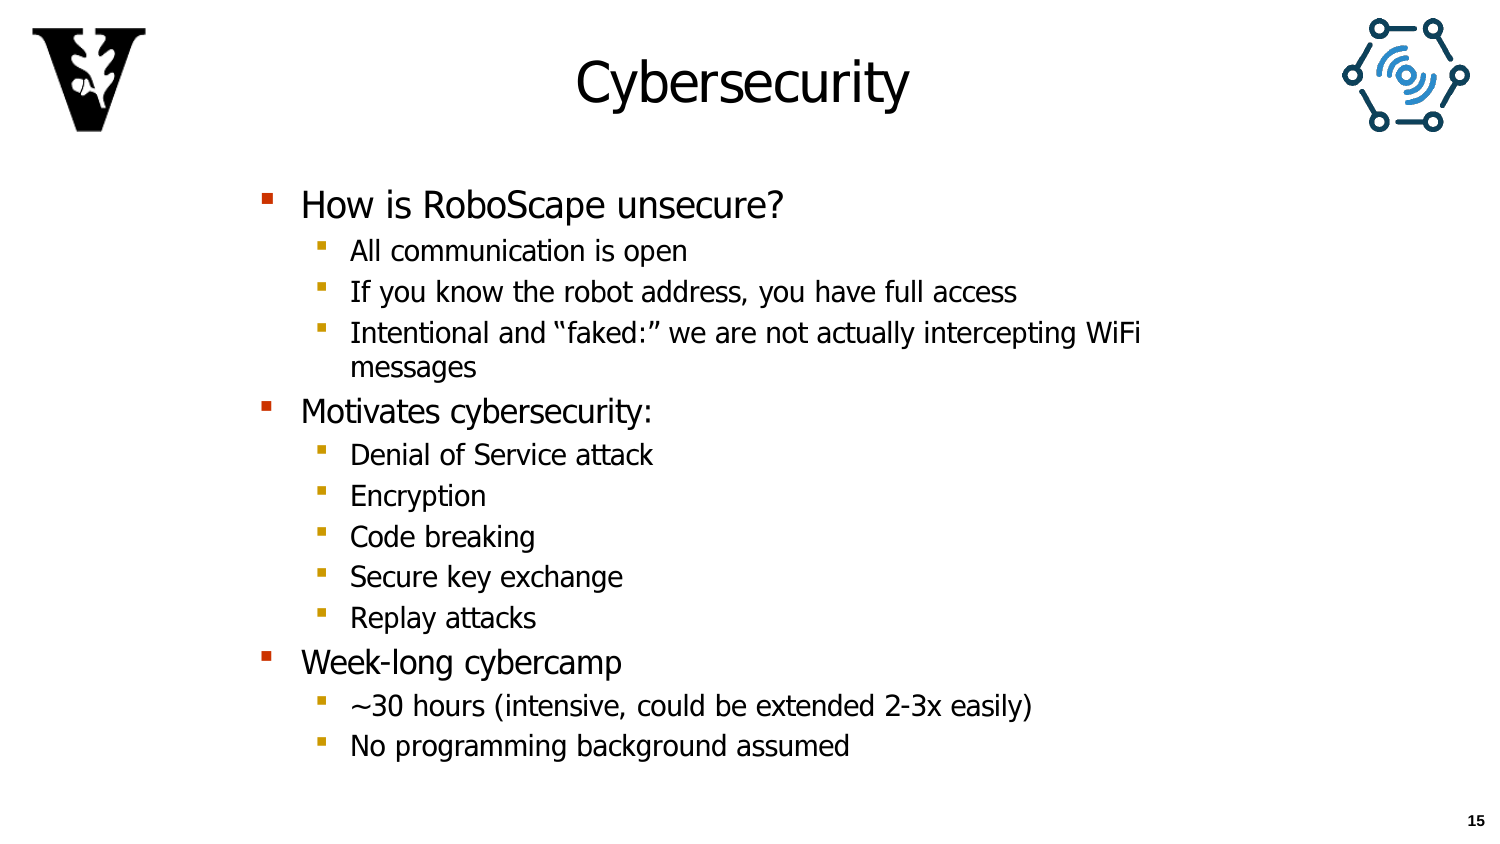

# Cybersecurity
How is RoboScape unsecure?
All communication is open
If you know the robot address, you have full access
Intentional and “faked:” we are not actually intercepting WiFi messages
Motivates cybersecurity:
Denial of Service attack
Encryption
Code breaking
Secure key exchange
Replay attacks
Week-long cybercamp
~30 hours (intensive, could be extended 2-3x easily)
No programming background assumed
15